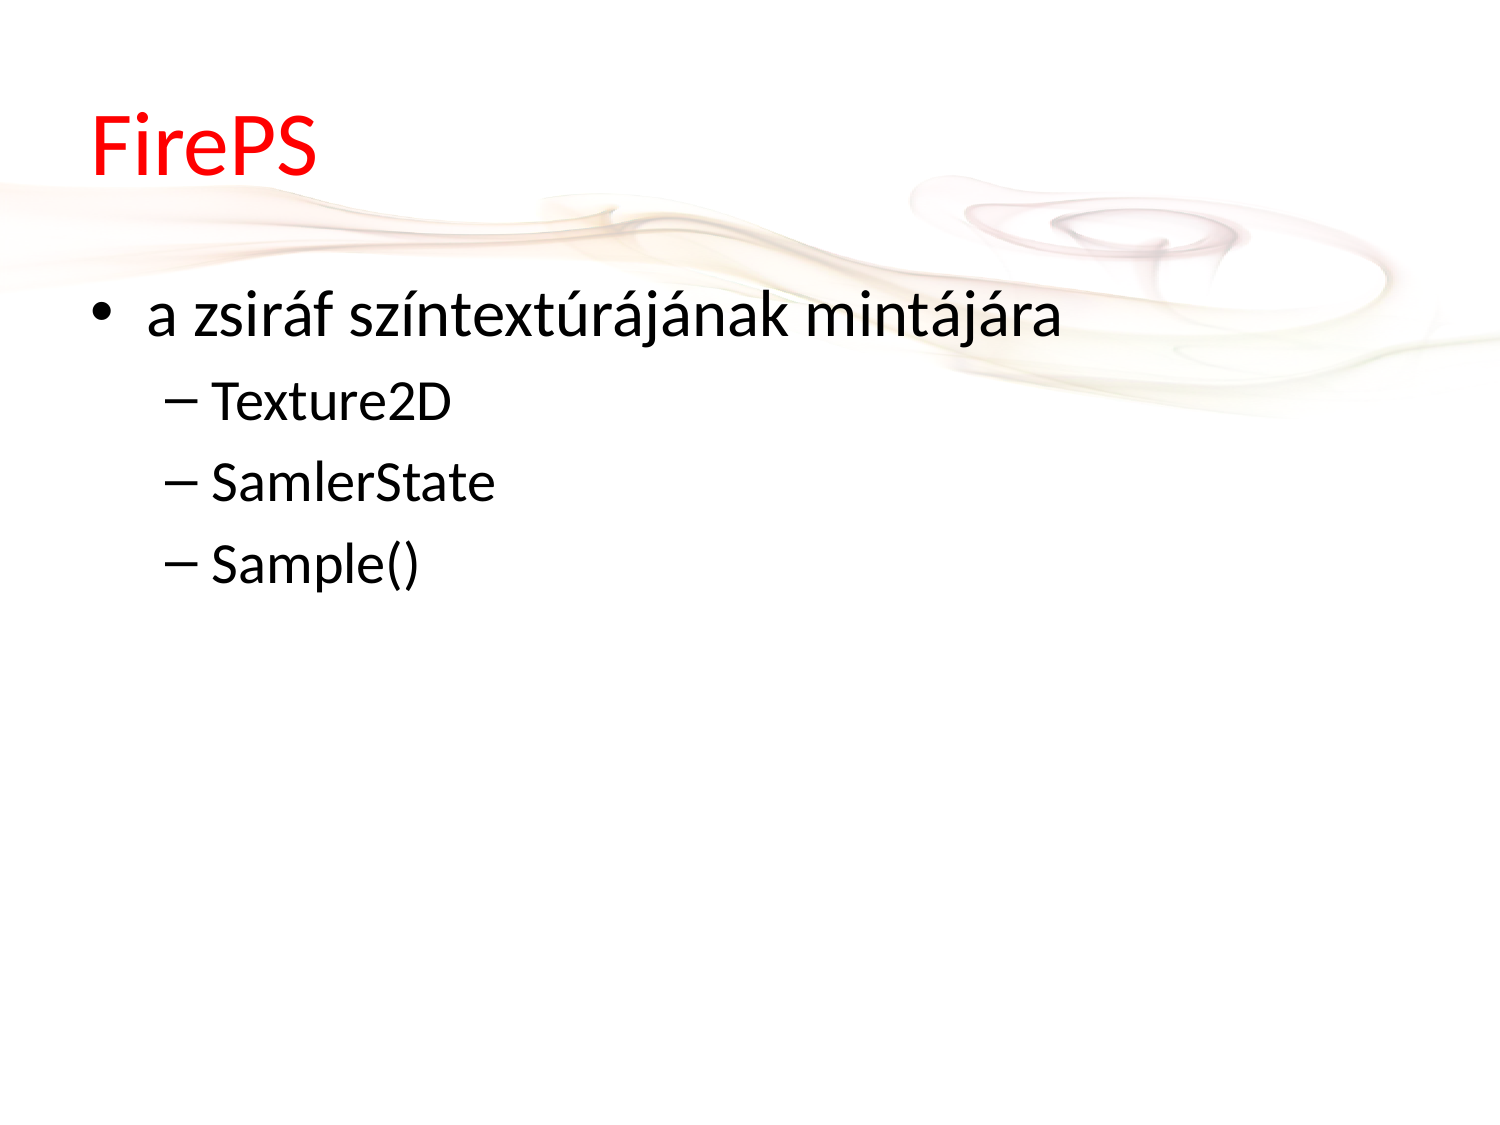

# FirePS
a zsiráf színtextúrájának mintájára
Texture2D
SamlerState
Sample()